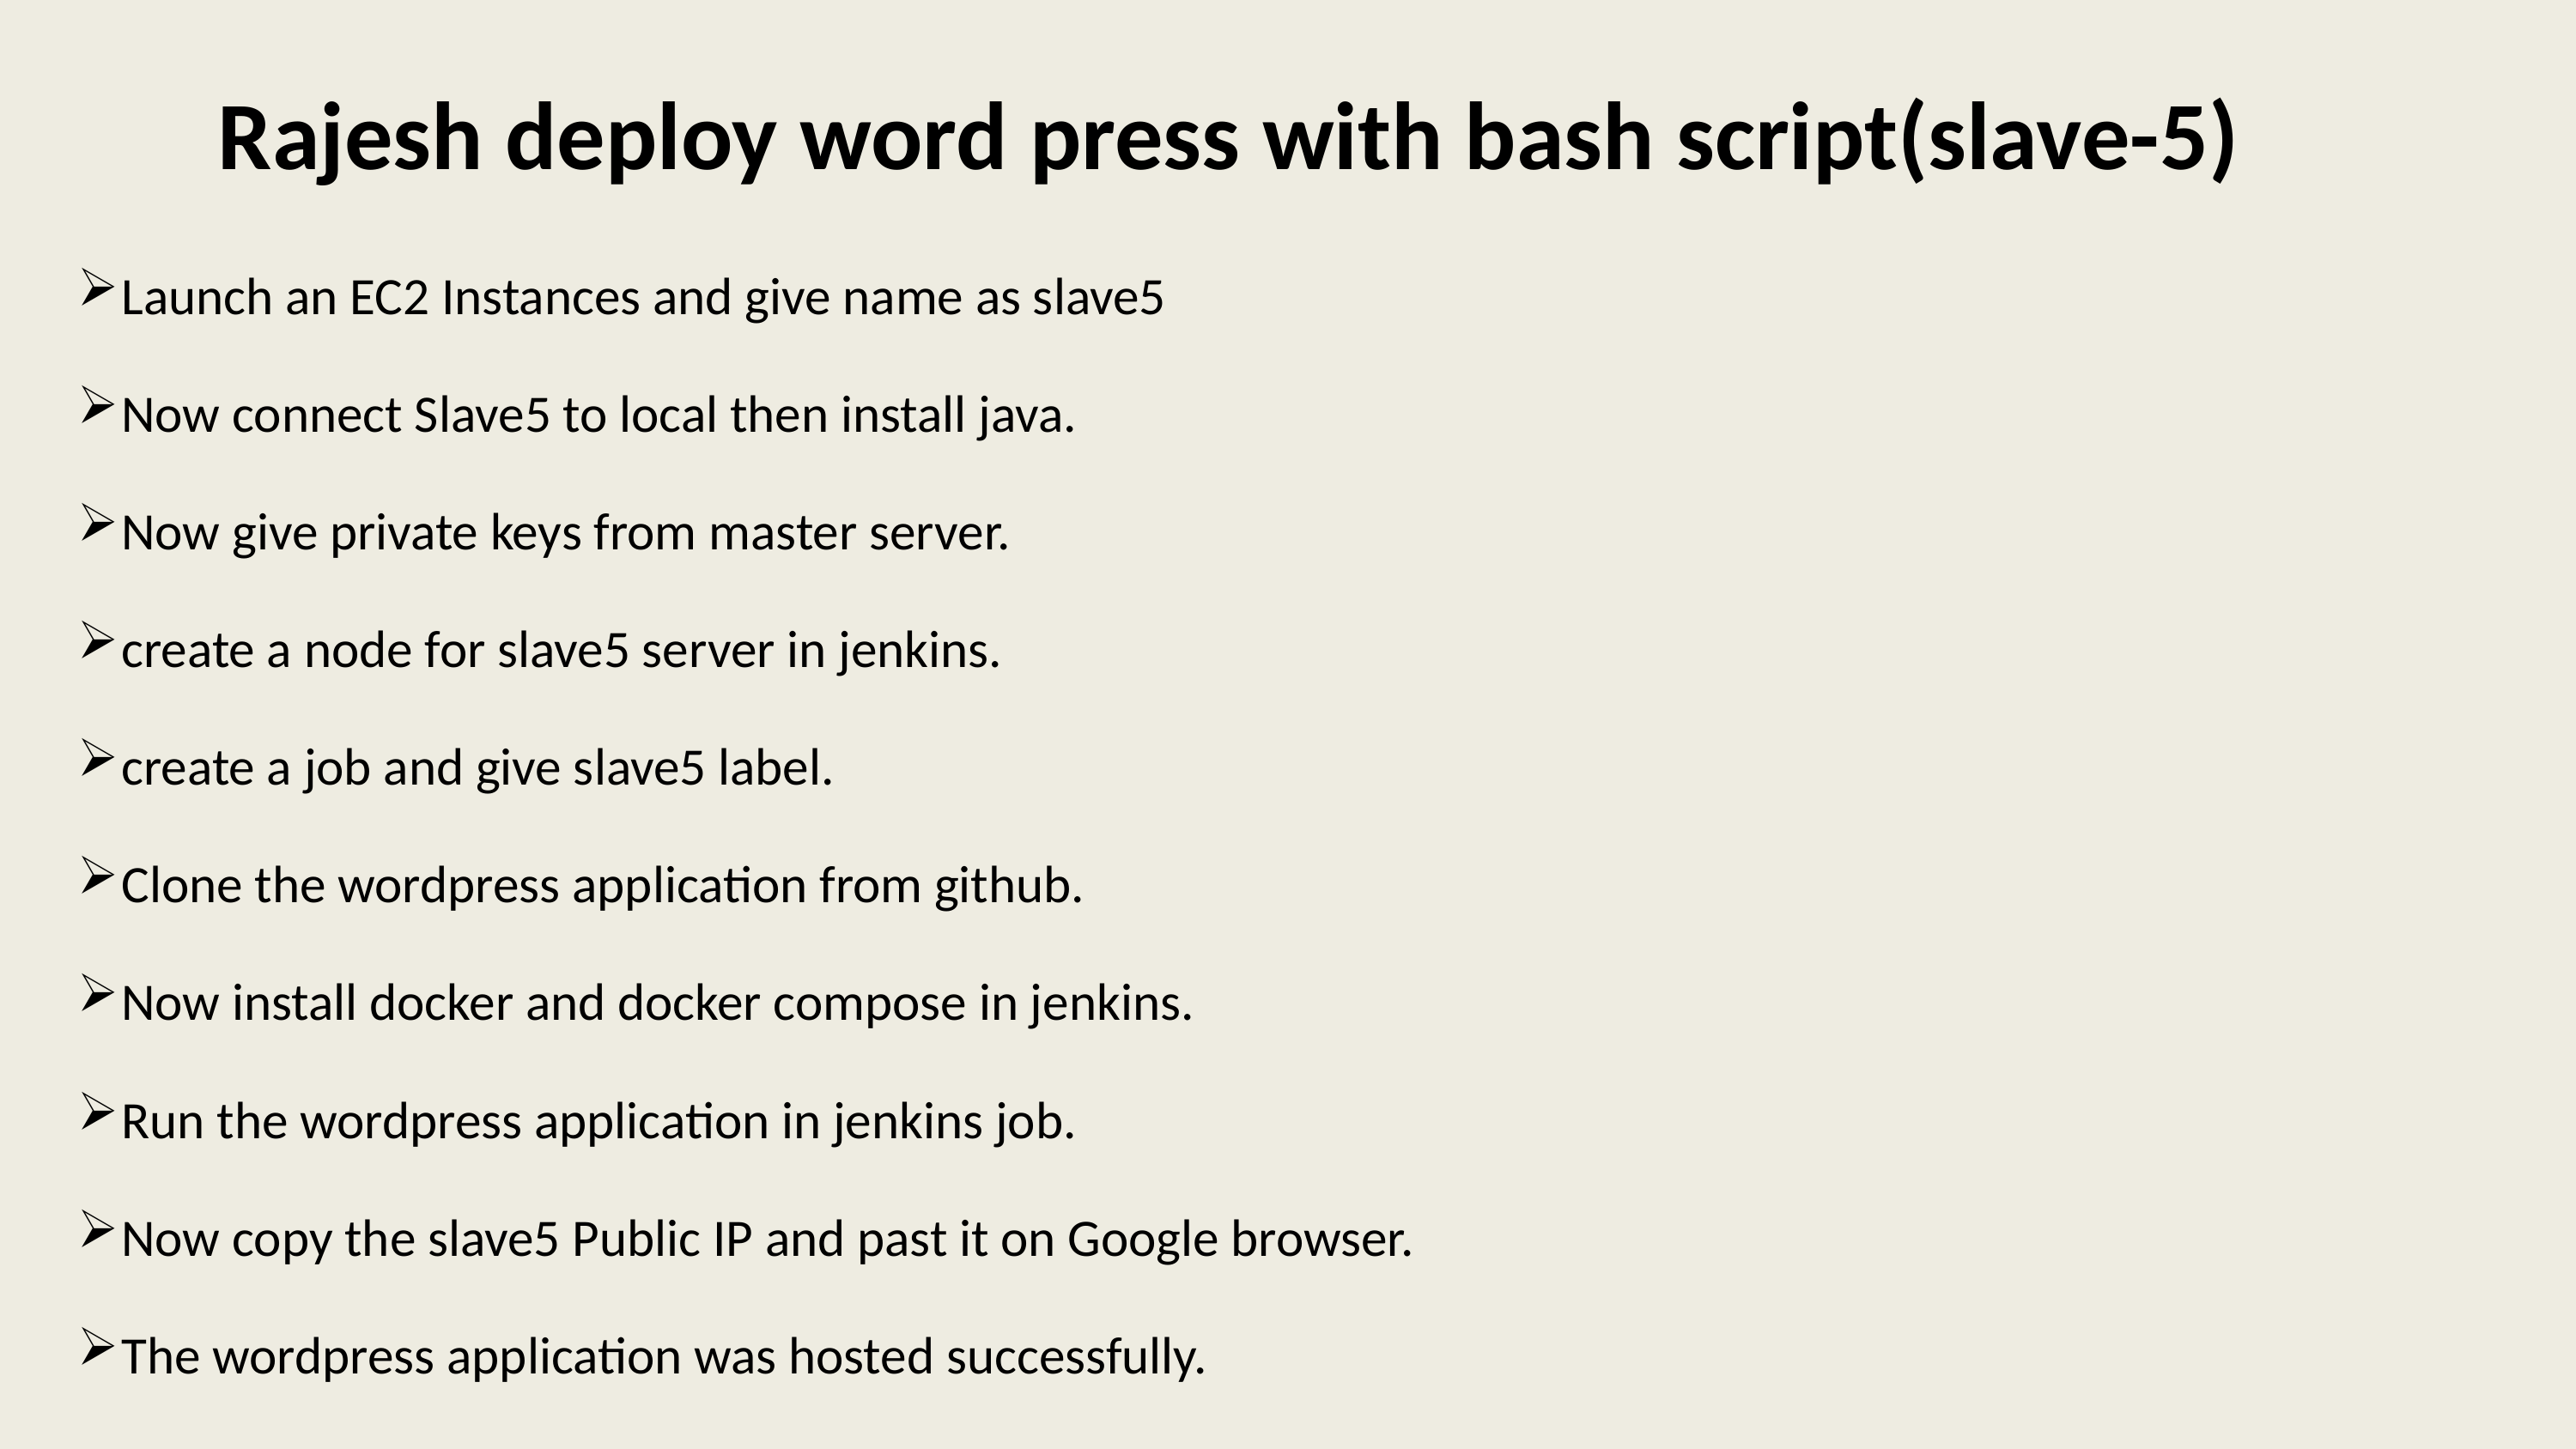

# Rajesh deploy word press with bash script(slave-5)
Launch an EC2 Instances and give name as slave5
Now connect Slave5 to local then install java.
Now give private keys from master server.
create a node for slave5 server in jenkins.
create a job and give slave5 label.
Clone the wordpress application from github.
Now install docker and docker compose in jenkins.
Run the wordpress application in jenkins job.
Now copy the slave5 Public IP and past it on Google browser.
The wordpress application was hosted successfully.